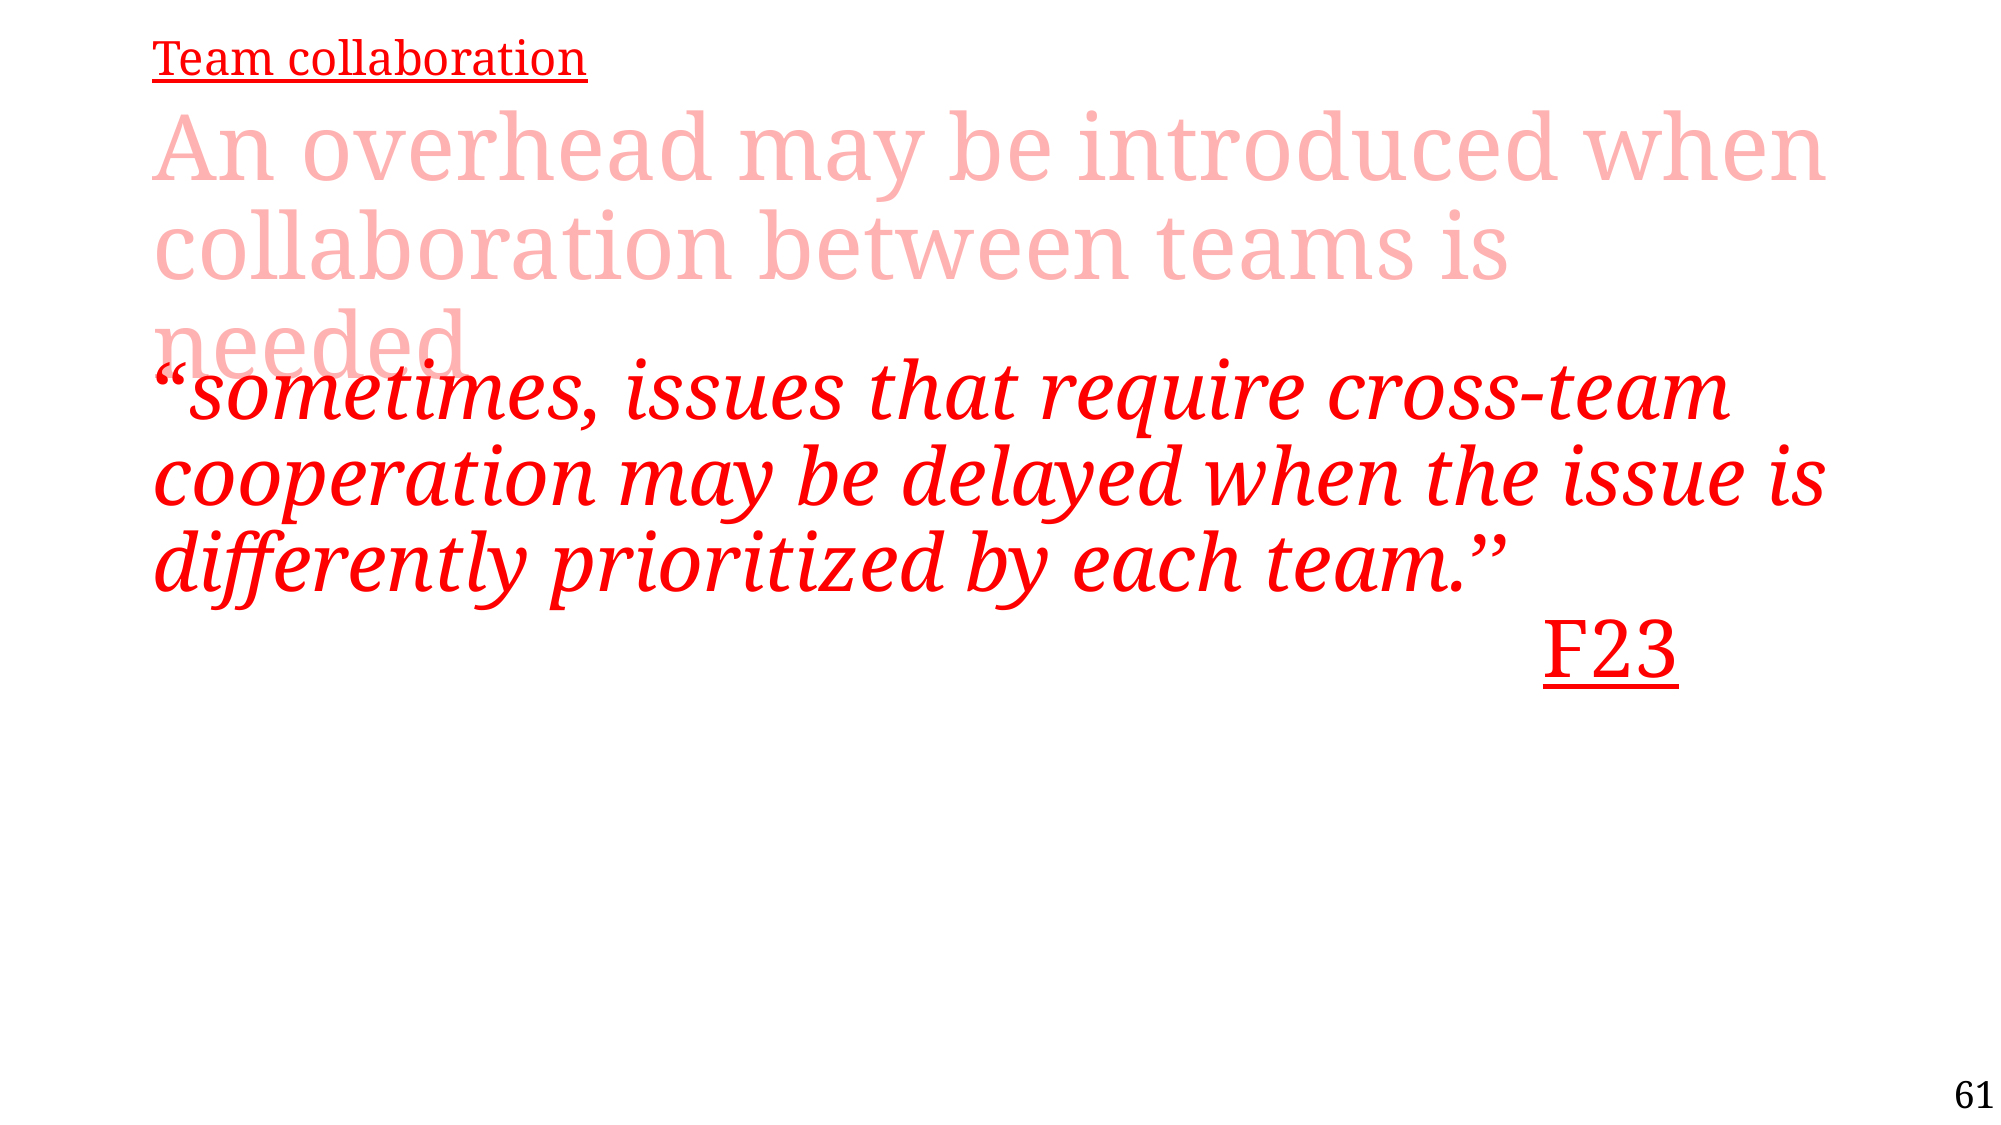

Team collaboration
# An overhead may be introduced when collaboration between teams is needed
“sometimes, issues that require cross-team cooperation may be delayed when the issue is differently prioritized by each team.’’
                                                                   F23
61